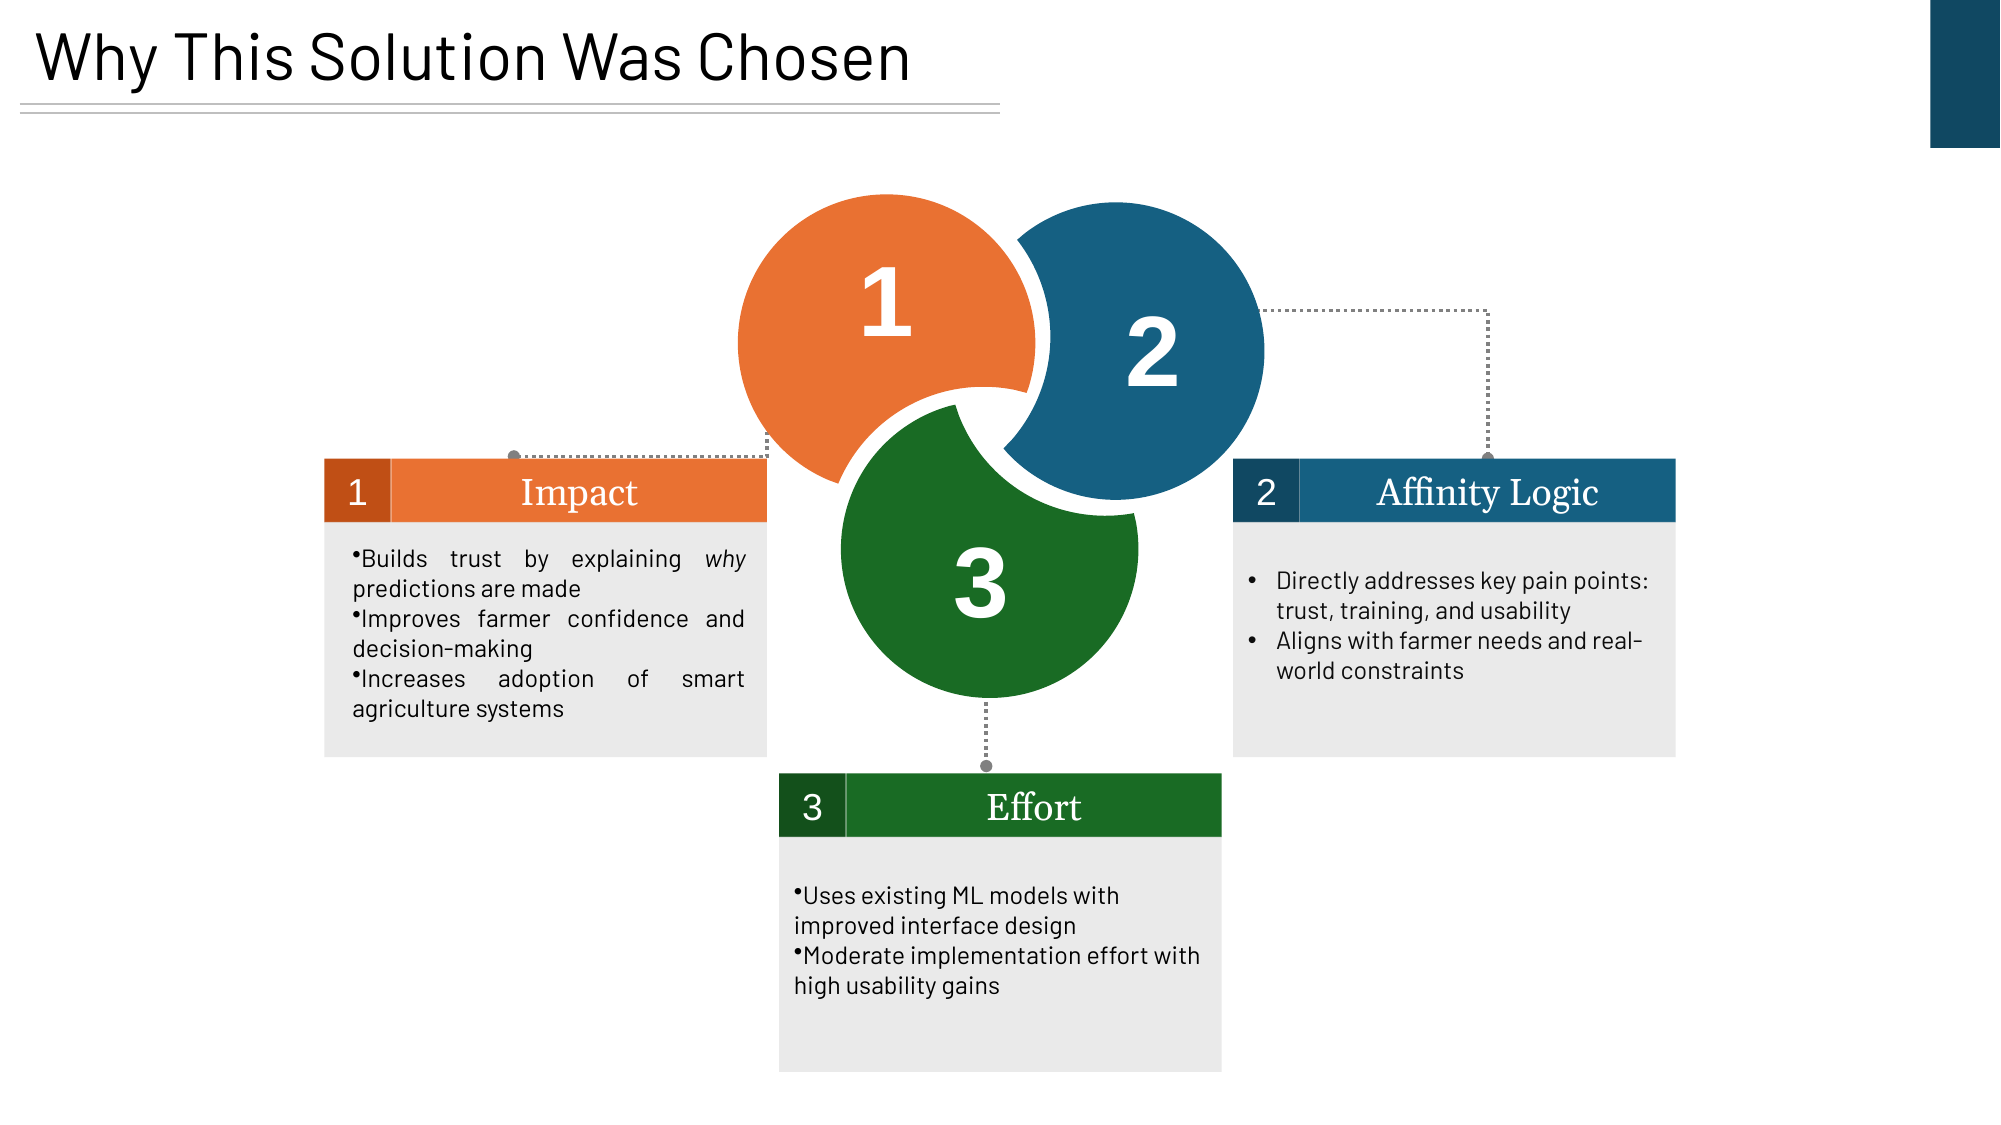

Why This Solution Was Chosen

1
2

1
Impact

2
Affinity Logic
Directly addresses key pain points: trust, training, and usability
Aligns with farmer needs and real-world constraints

3
3
Effort
Uses existing ML models with improved interface design
Moderate implementation effort with high usability gains

Builds trust by explaining why predictions are made
Improves farmer confidence and decision-making
Increases adoption of smart agriculture systems